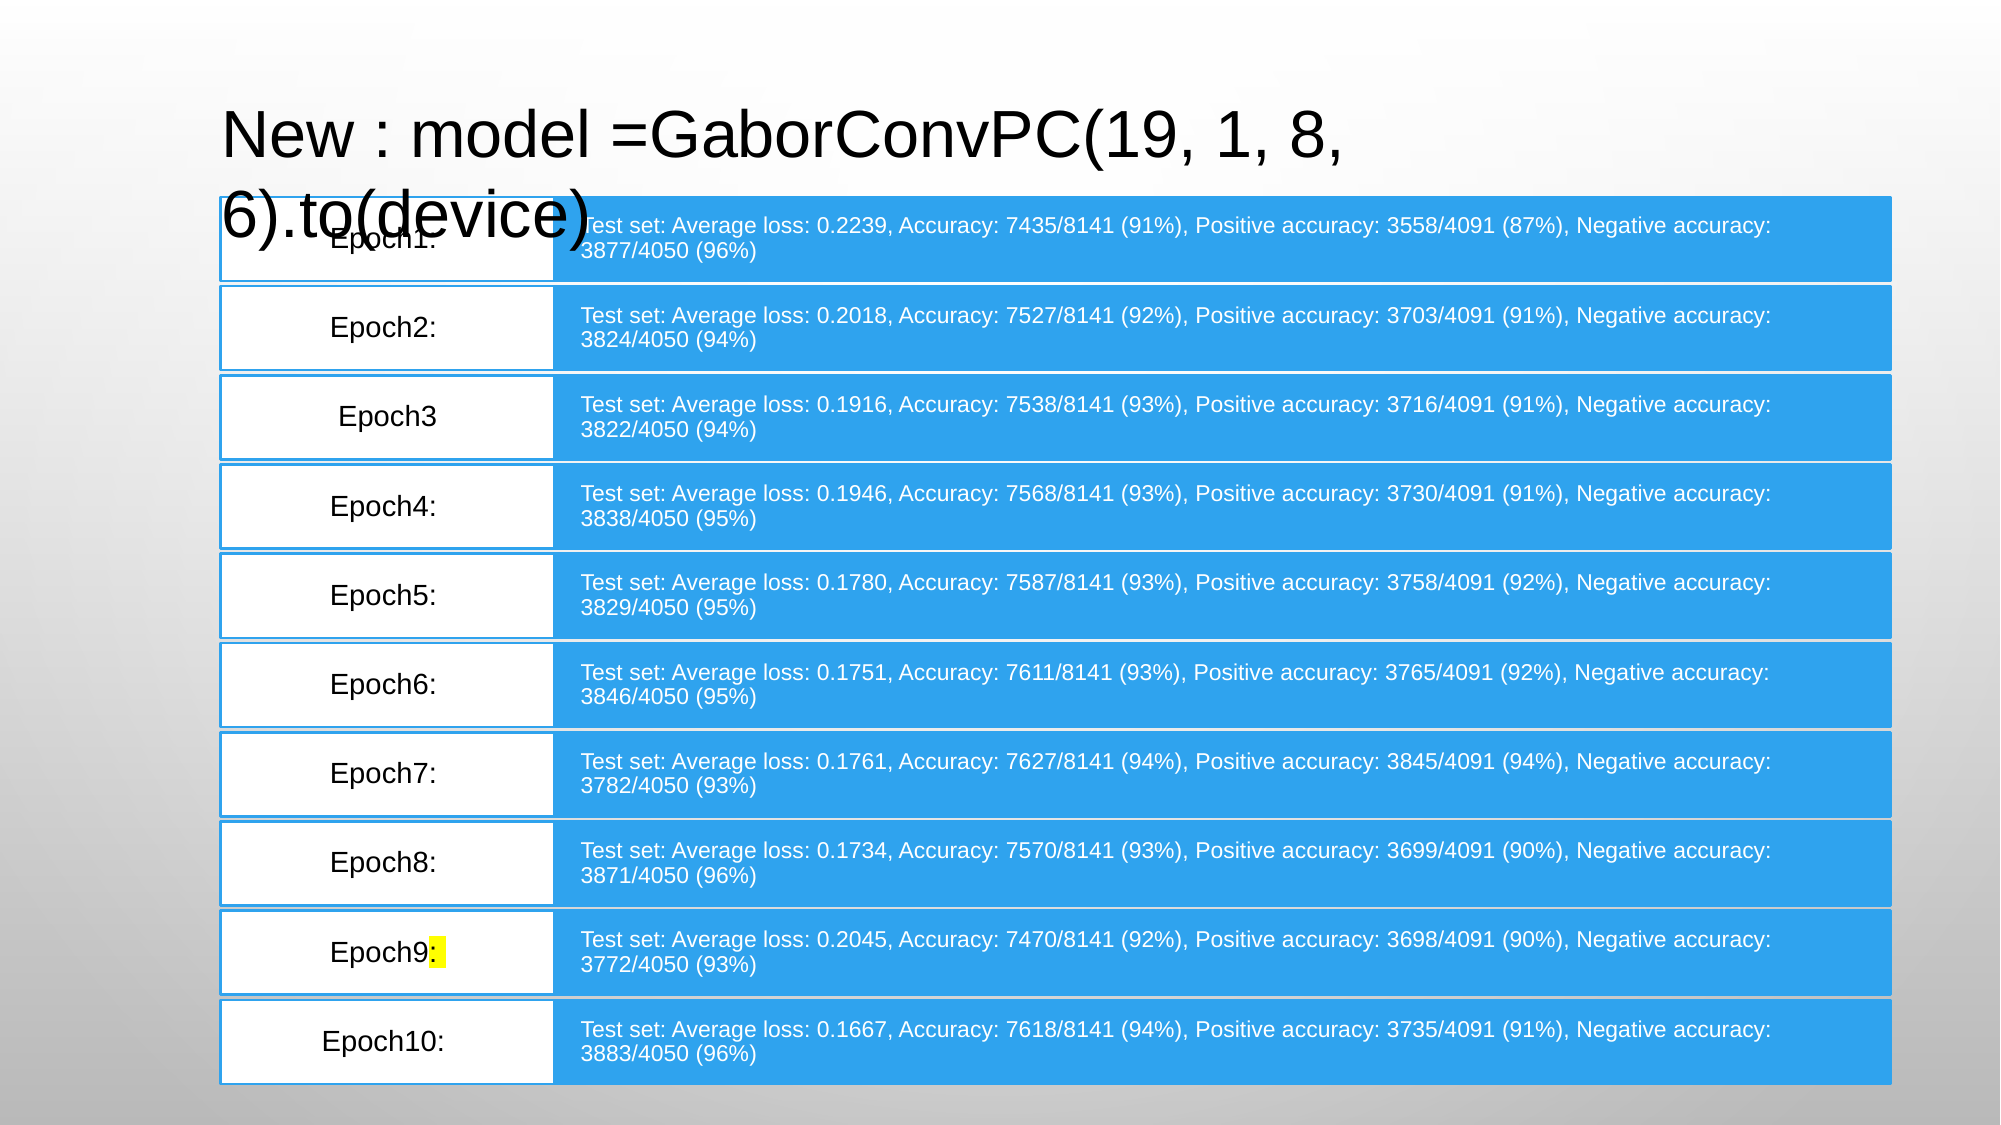

New : model =GaborConvPC(19, 1, 8, 6).to(device)
#
Test set: Average loss: 0.2239, Accuracy: 7435/8141 (91%), Positive accuracy: 3558/4091 (87%), Negative accuracy: 3877/4050 (96%)
Epoch1:
Test set: Average loss: 0.2018, Accuracy: 7527/8141 (92%), Positive accuracy: 3703/4091 (91%), Negative accuracy: 3824/4050 (94%)
Epoch2:
Test set: Average loss: 0.1916, Accuracy: 7538/8141 (93%), Positive accuracy: 3716/4091 (91%), Negative accuracy: 3822/4050 (94%)
Epoch3
Test set: Average loss: 0.1946, Accuracy: 7568/8141 (93%), Positive accuracy: 3730/4091 (91%), Negative accuracy: 3838/4050 (95%)
Epoch4:
Test set: Average loss: 0.1780, Accuracy: 7587/8141 (93%), Positive accuracy: 3758/4091 (92%), Negative accuracy: 3829/4050 (95%)
Epoch5:
Test set: Average loss: 0.1751, Accuracy: 7611/8141 (93%), Positive accuracy: 3765/4091 (92%), Negative accuracy: 3846/4050 (95%)
Epoch6:
Test set: Average loss: 0.1761, Accuracy: 7627/8141 (94%), Positive accuracy: 3845/4091 (94%), Negative accuracy: 3782/4050 (93%)
Epoch7:
Test set: Average loss: 0.1734, Accuracy: 7570/8141 (93%), Positive accuracy: 3699/4091 (90%), Negative accuracy: 3871/4050 (96%)
Epoch8:
Test set: Average loss: 0.2045, Accuracy: 7470/8141 (92%), Positive accuracy: 3698/4091 (90%), Negative accuracy: 3772/4050 (93%)
Epoch9:
Test set: Average loss: 0.1667, Accuracy: 7618/8141 (94%), Positive accuracy: 3735/4091 (91%), Negative accuracy: 3883/4050 (96%)
Epoch10: